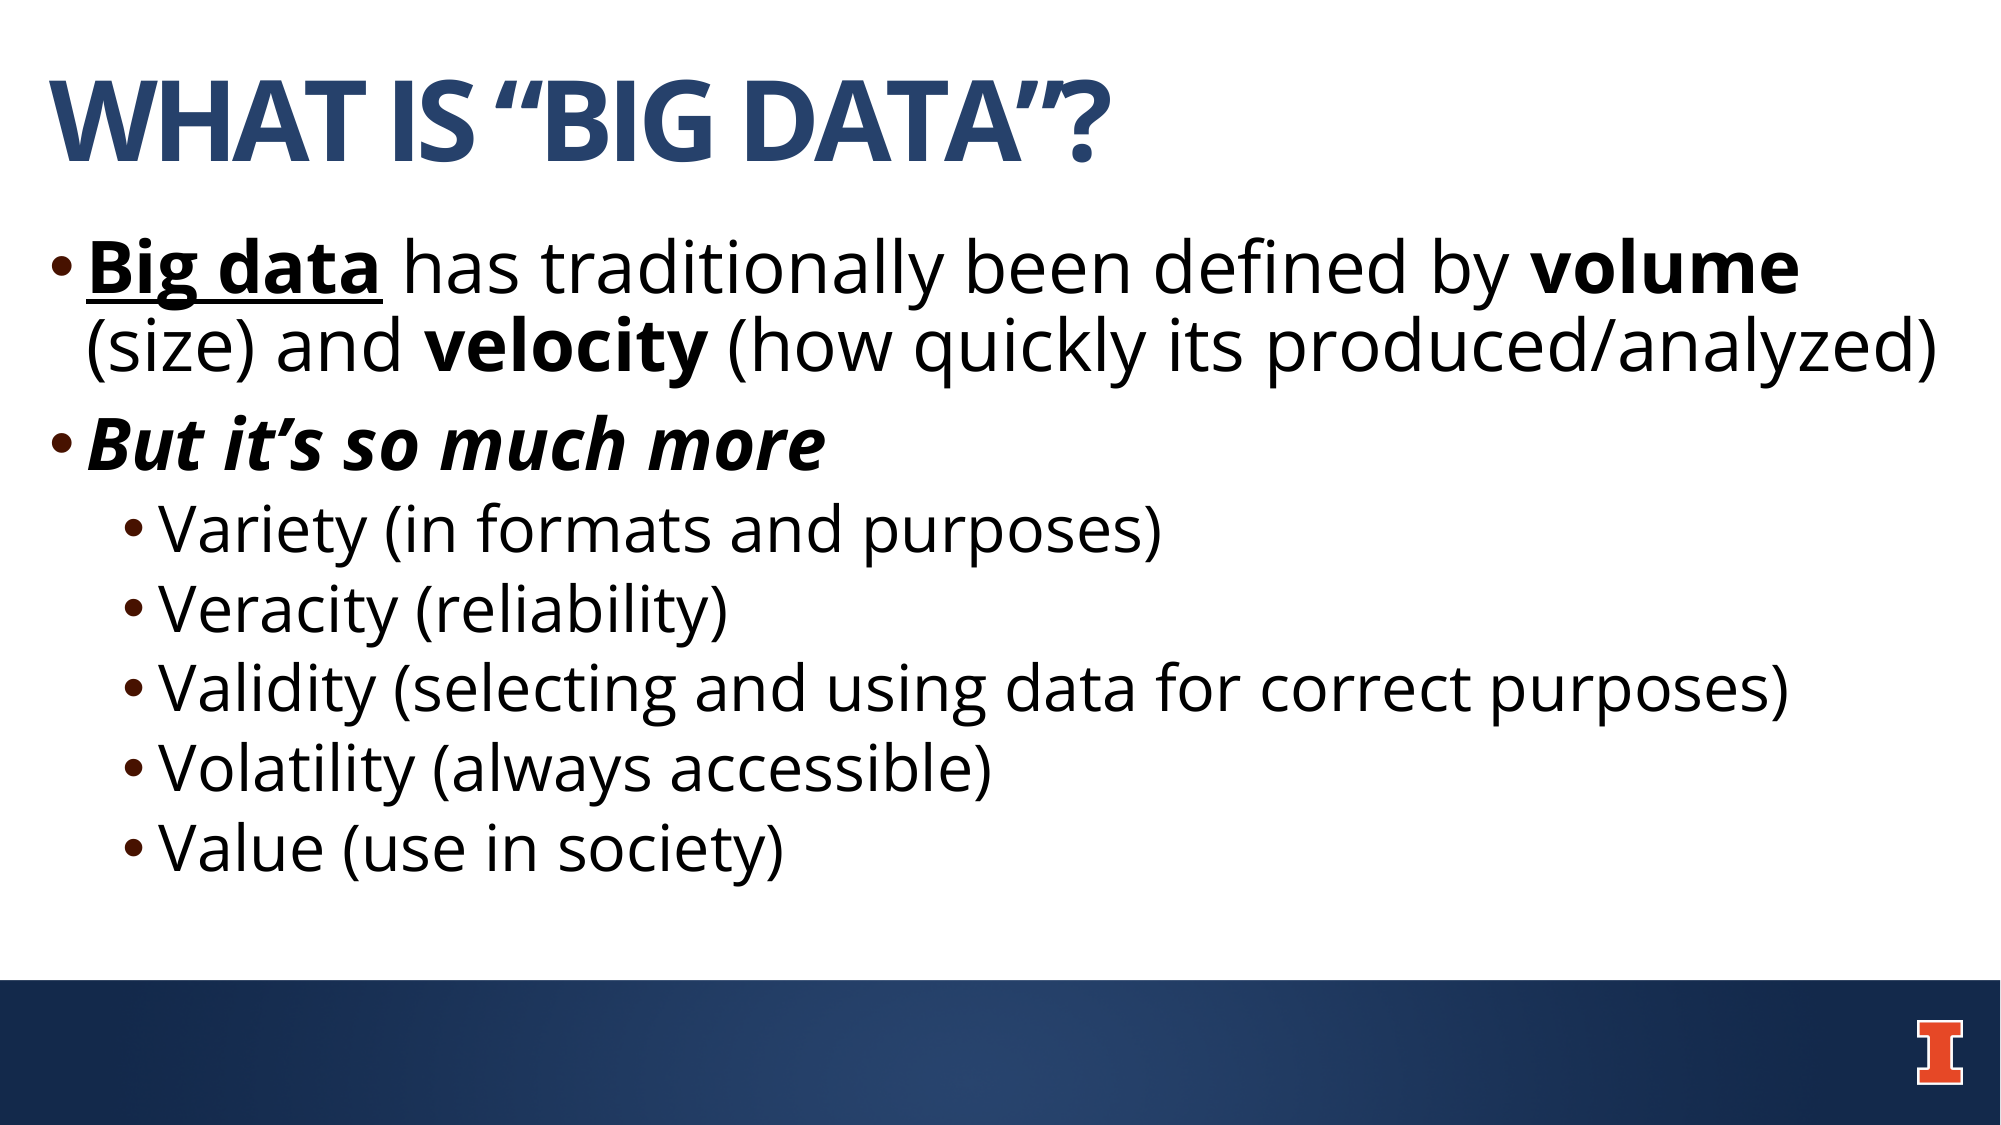

# What is “big data”?
Big data has traditionally been defined by volume (size) and velocity (how quickly its produced/analyzed)
But it’s so much more
Variety (in formats and purposes)
Veracity (reliability)
Validity (selecting and using data for correct purposes)
Volatility (always accessible)
Value (use in society)